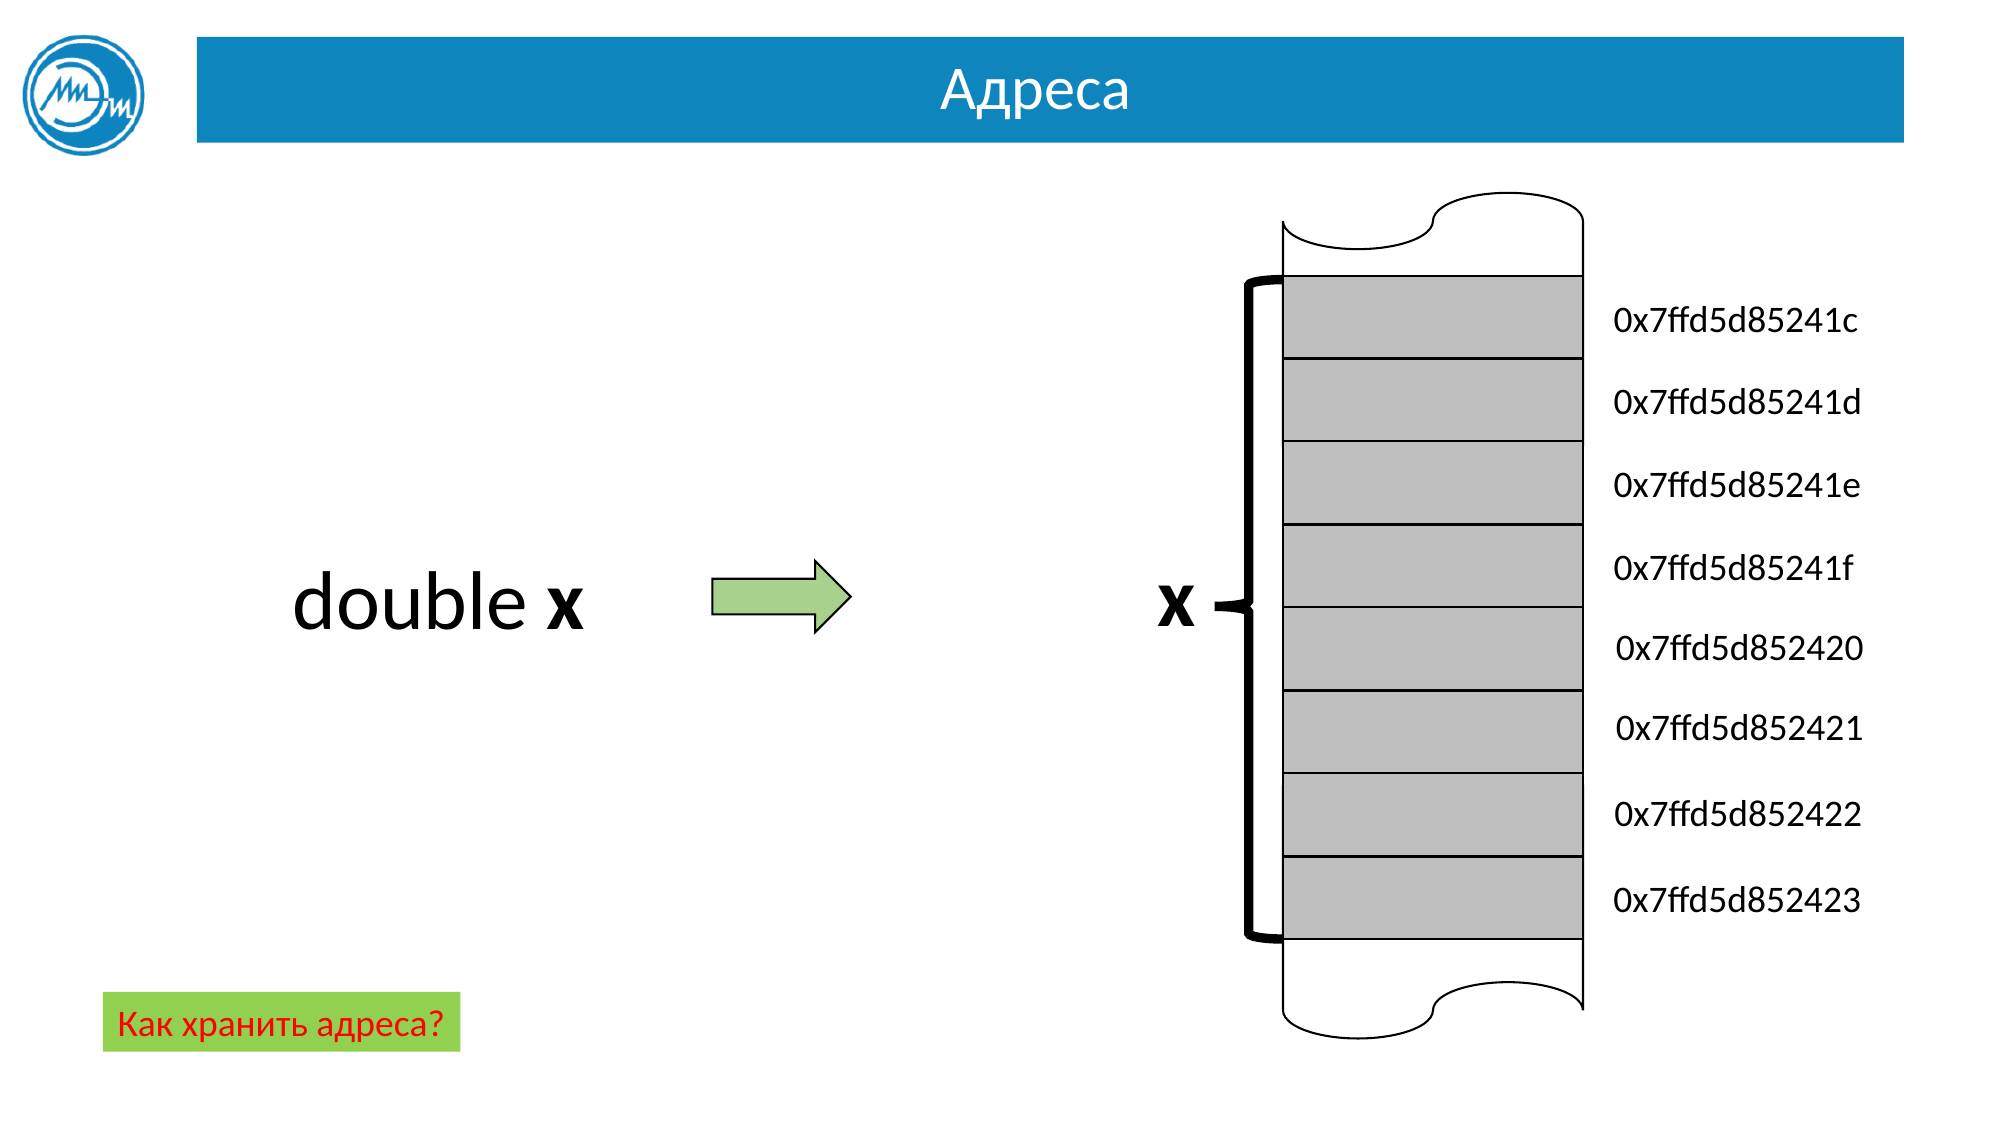

# Адреса

0x7ffd5d85241c

0x7ffd5d85241d

0x7ffd5d85241e

x
0x7ffd5d85241f
double x

0x7ffd5d852420

0x7ffd5d852421

0x7ffd5d852422

0x7ffd5d852423
Как хранить адреса?